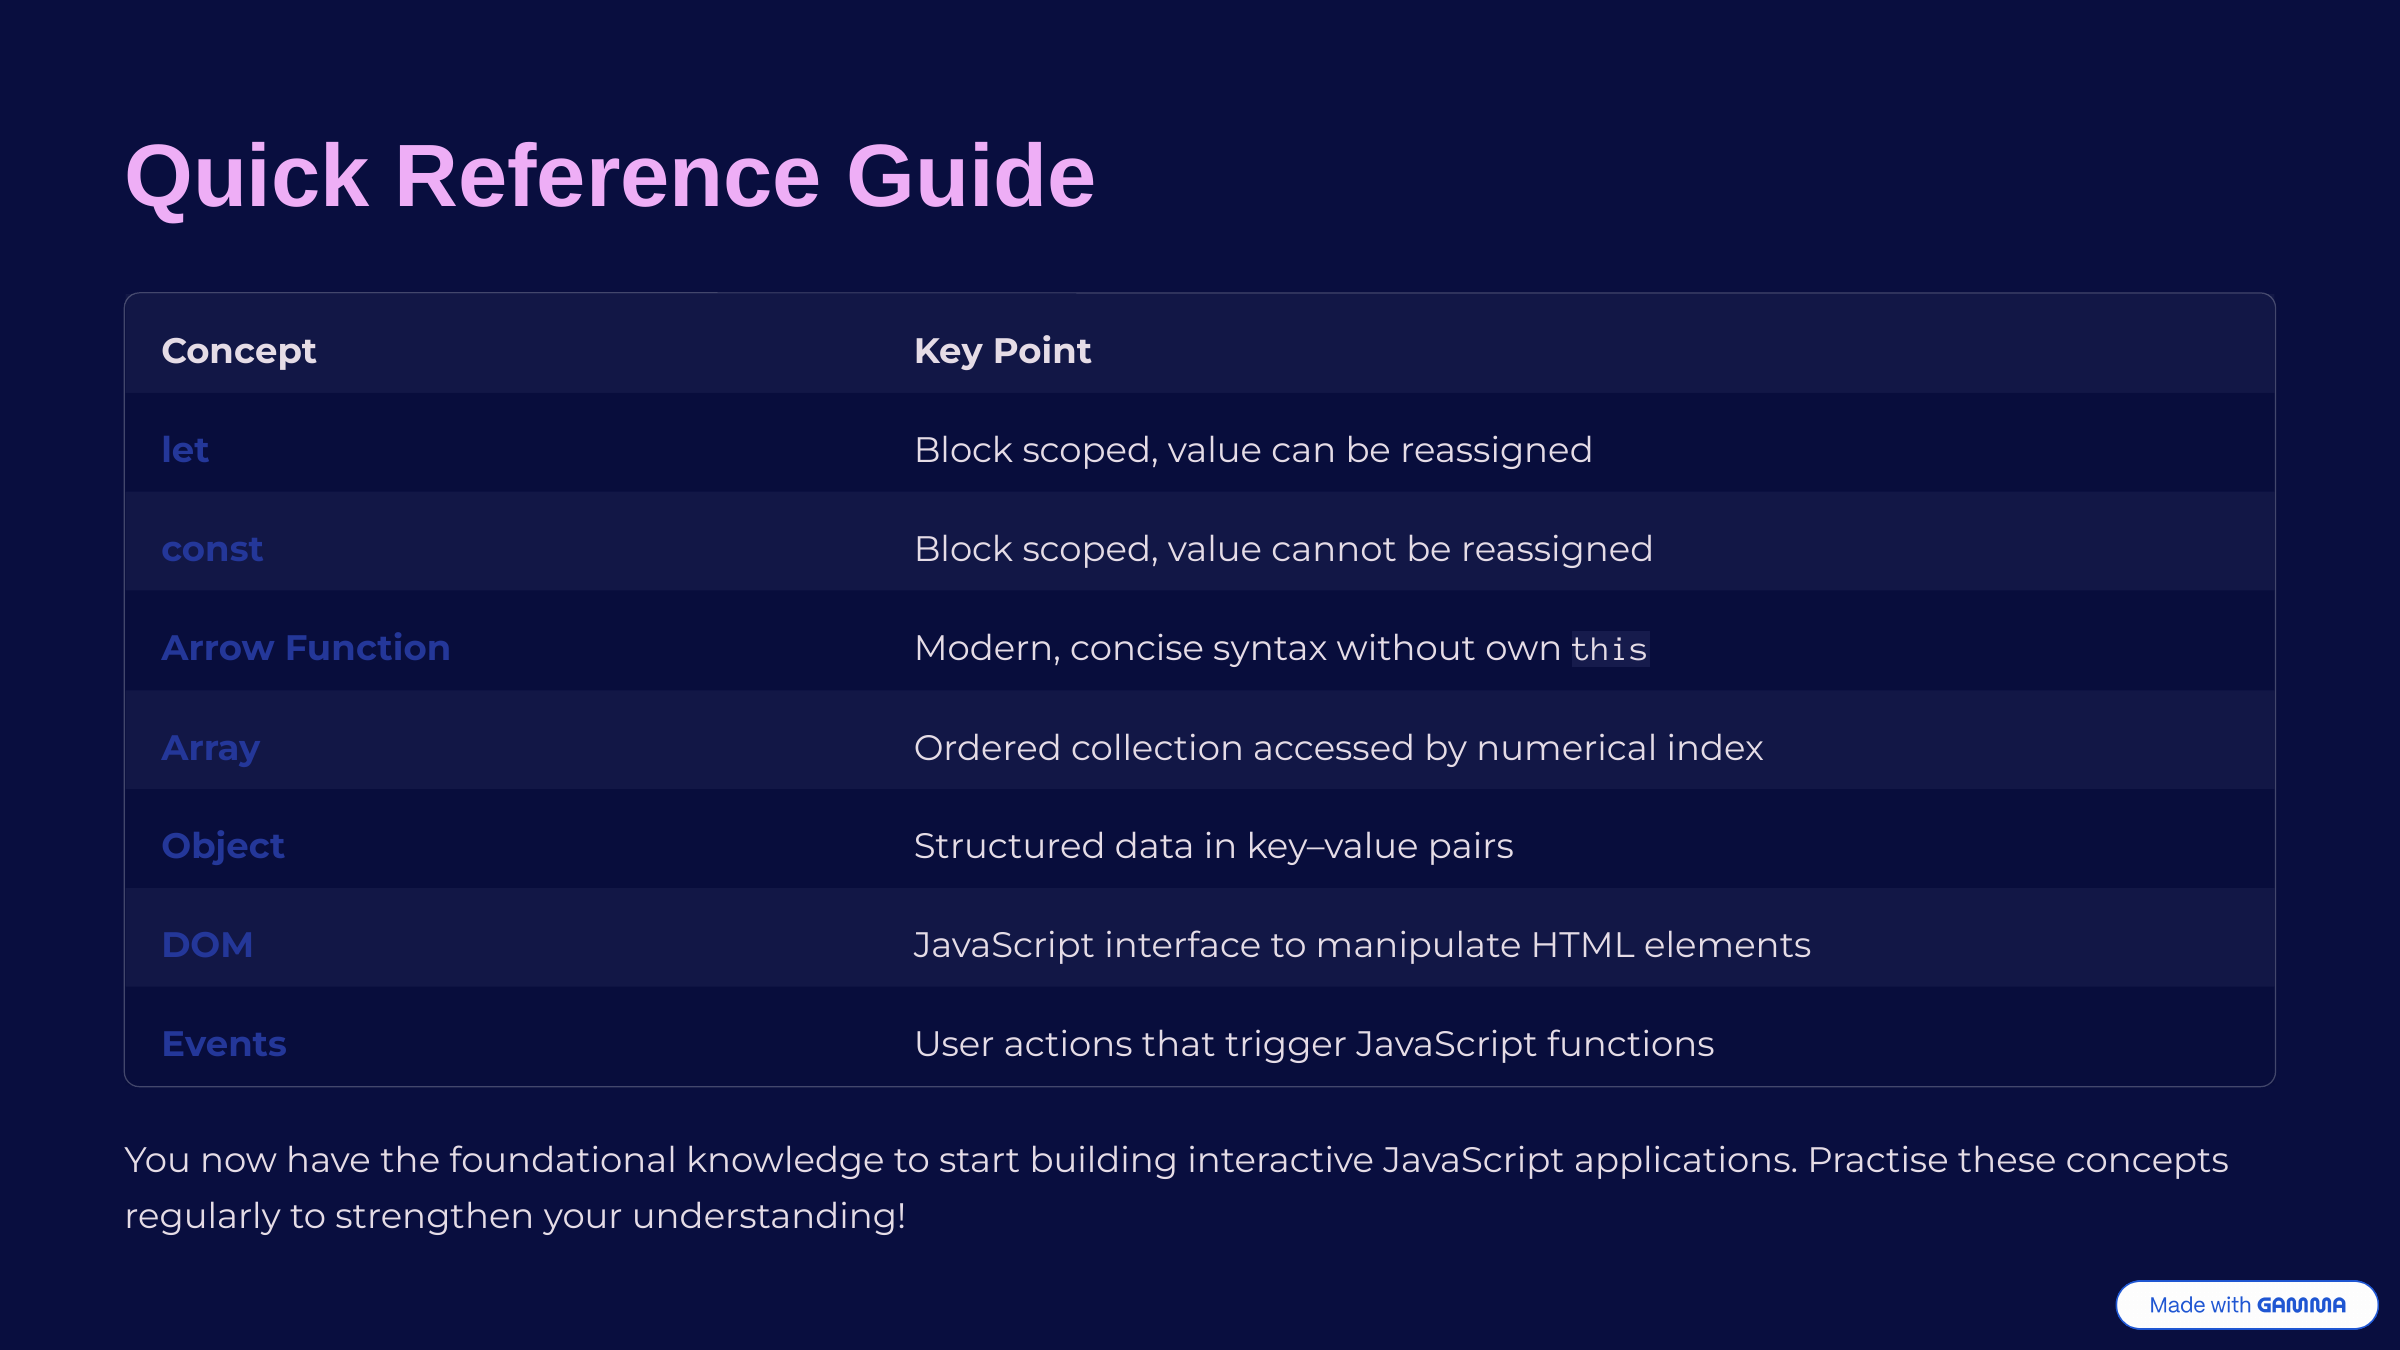

Quick Reference Guide

Concept
Key Point

let
Block scoped, value can be reassigned

const
Block scoped, value cannot be reassigned

Arrow Function
Modern, concise syntax without own this

Array
Ordered collection accessed by numerical index

Object
Structured data in key–value pairs

DOM
JavaScript interface to manipulate HTML elements

Events
User actions that trigger JavaScript functions
You now have the foundational knowledge to start building interactive JavaScript applications. Practise these concepts regularly to strengthen your understanding!